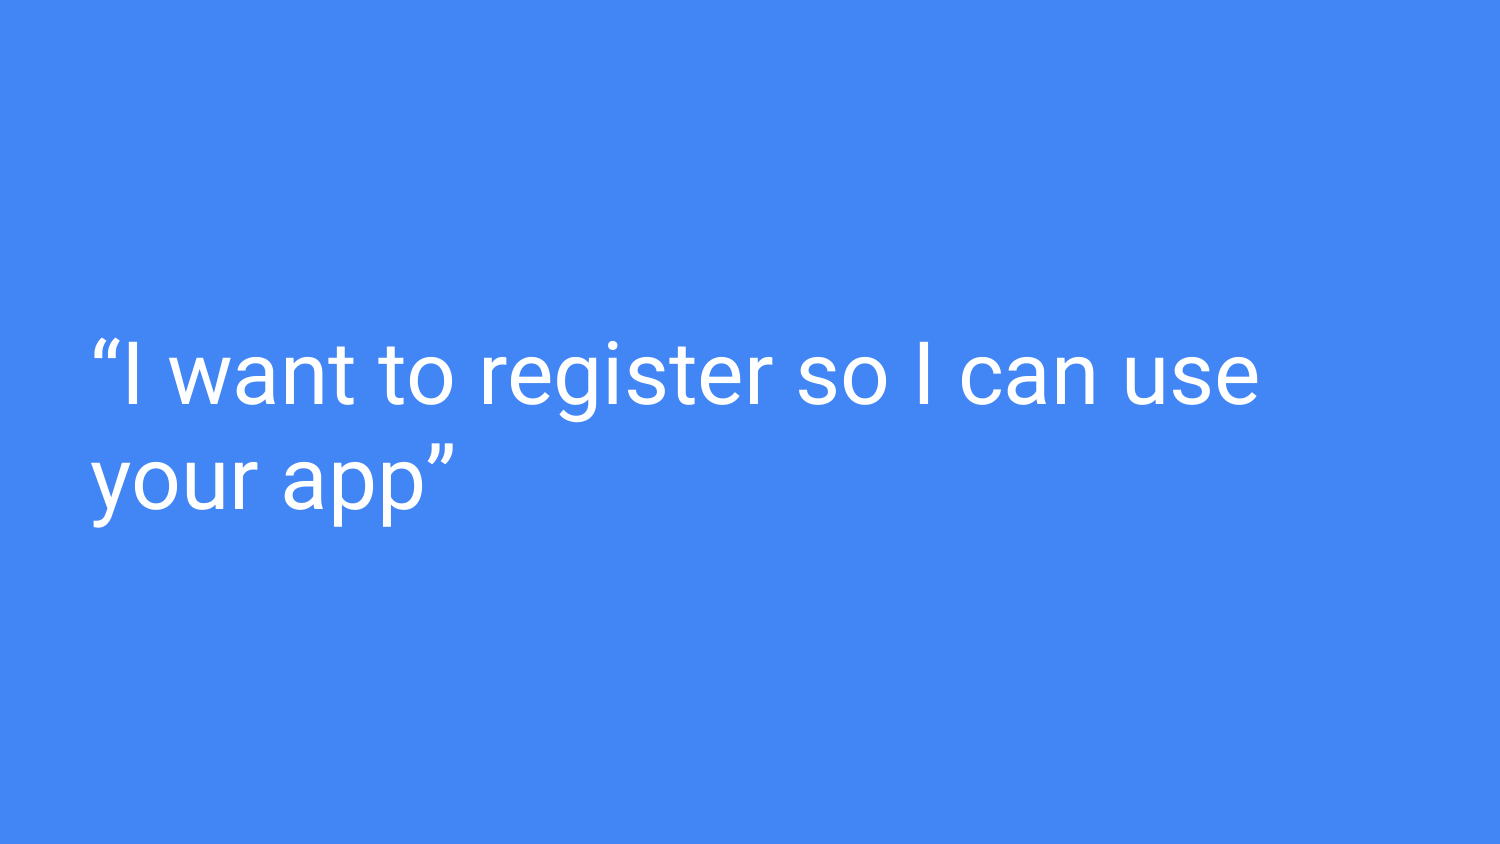

# “I want to register so I can use your app”